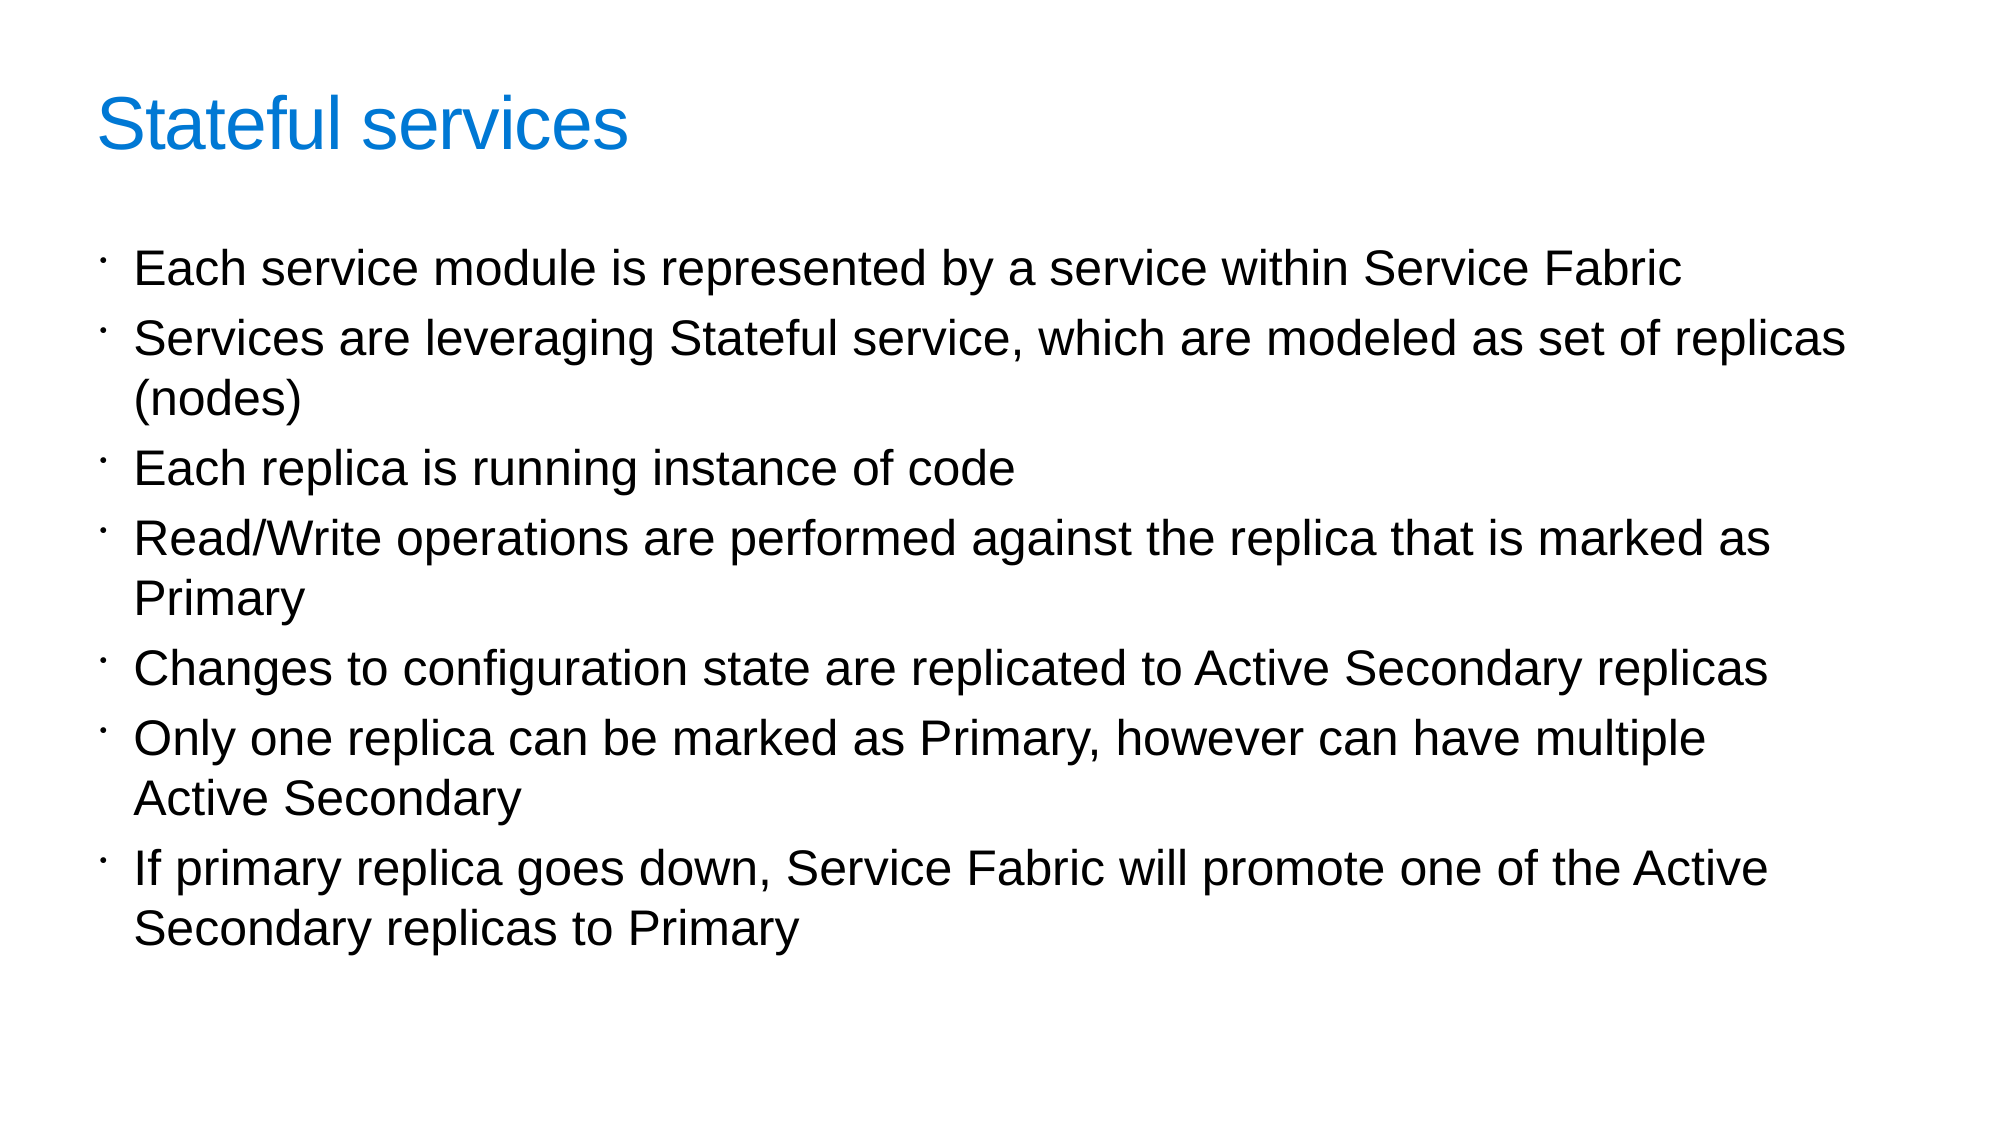

# Stateful services
Each service module is represented by a service within Service Fabric
Services are leveraging Stateful service, which are modeled as set of replicas (nodes)
Each replica is running instance of code
Read/Write operations are performed against the replica that is marked as Primary
Changes to configuration state are replicated to Active Secondary replicas
Only one replica can be marked as Primary, however can have multiple Active Secondary
If primary replica goes down, Service Fabric will promote one of the Active Secondary replicas to Primary